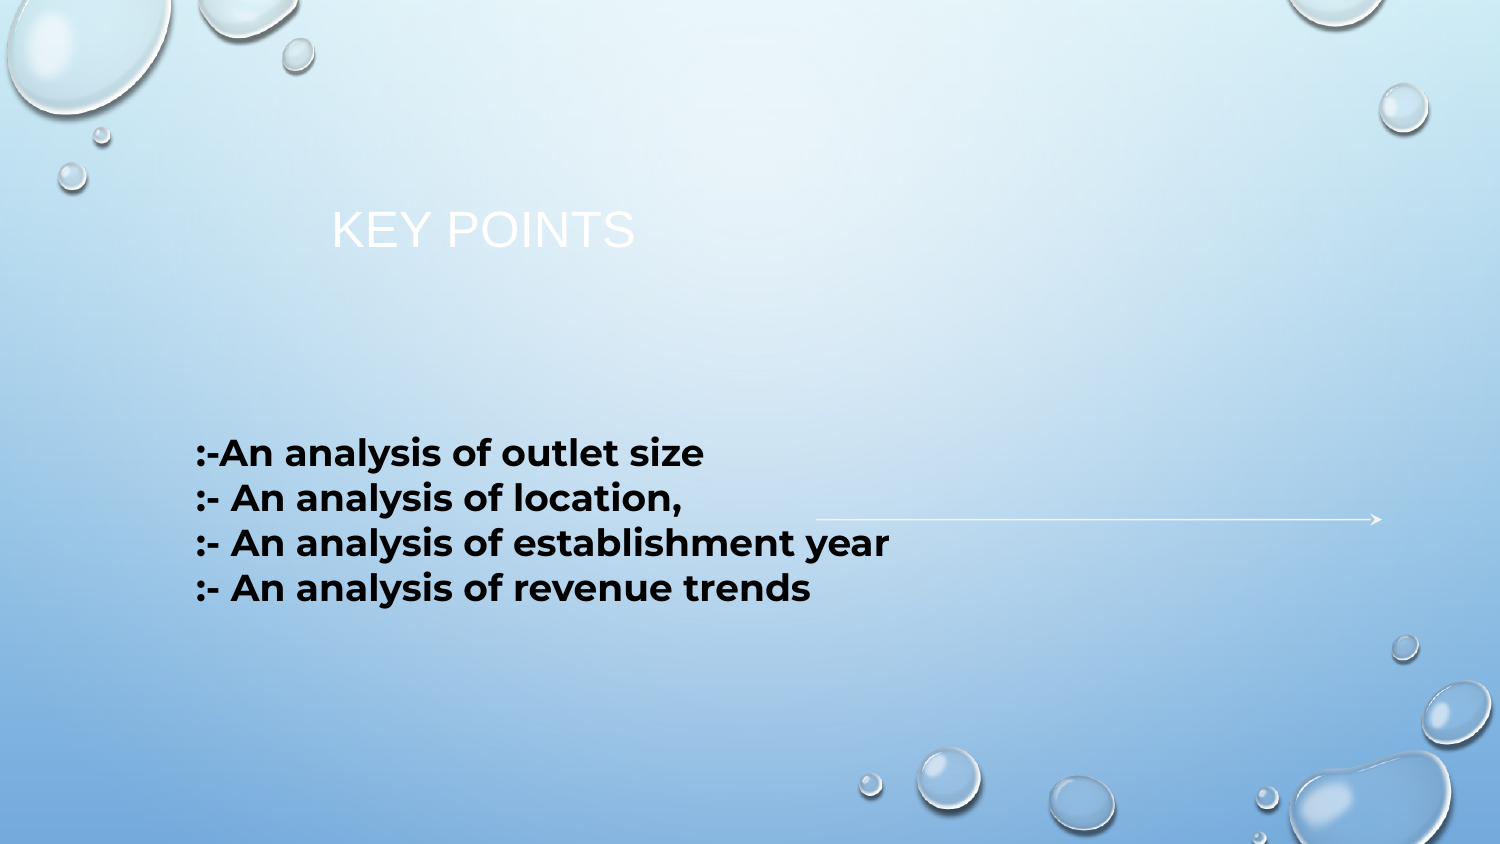

KEY POINTS
 :-An analysis of outlet size
 :- An analysis of location,
 :- An analysis of establishment year
 :- An analysis of revenue trends